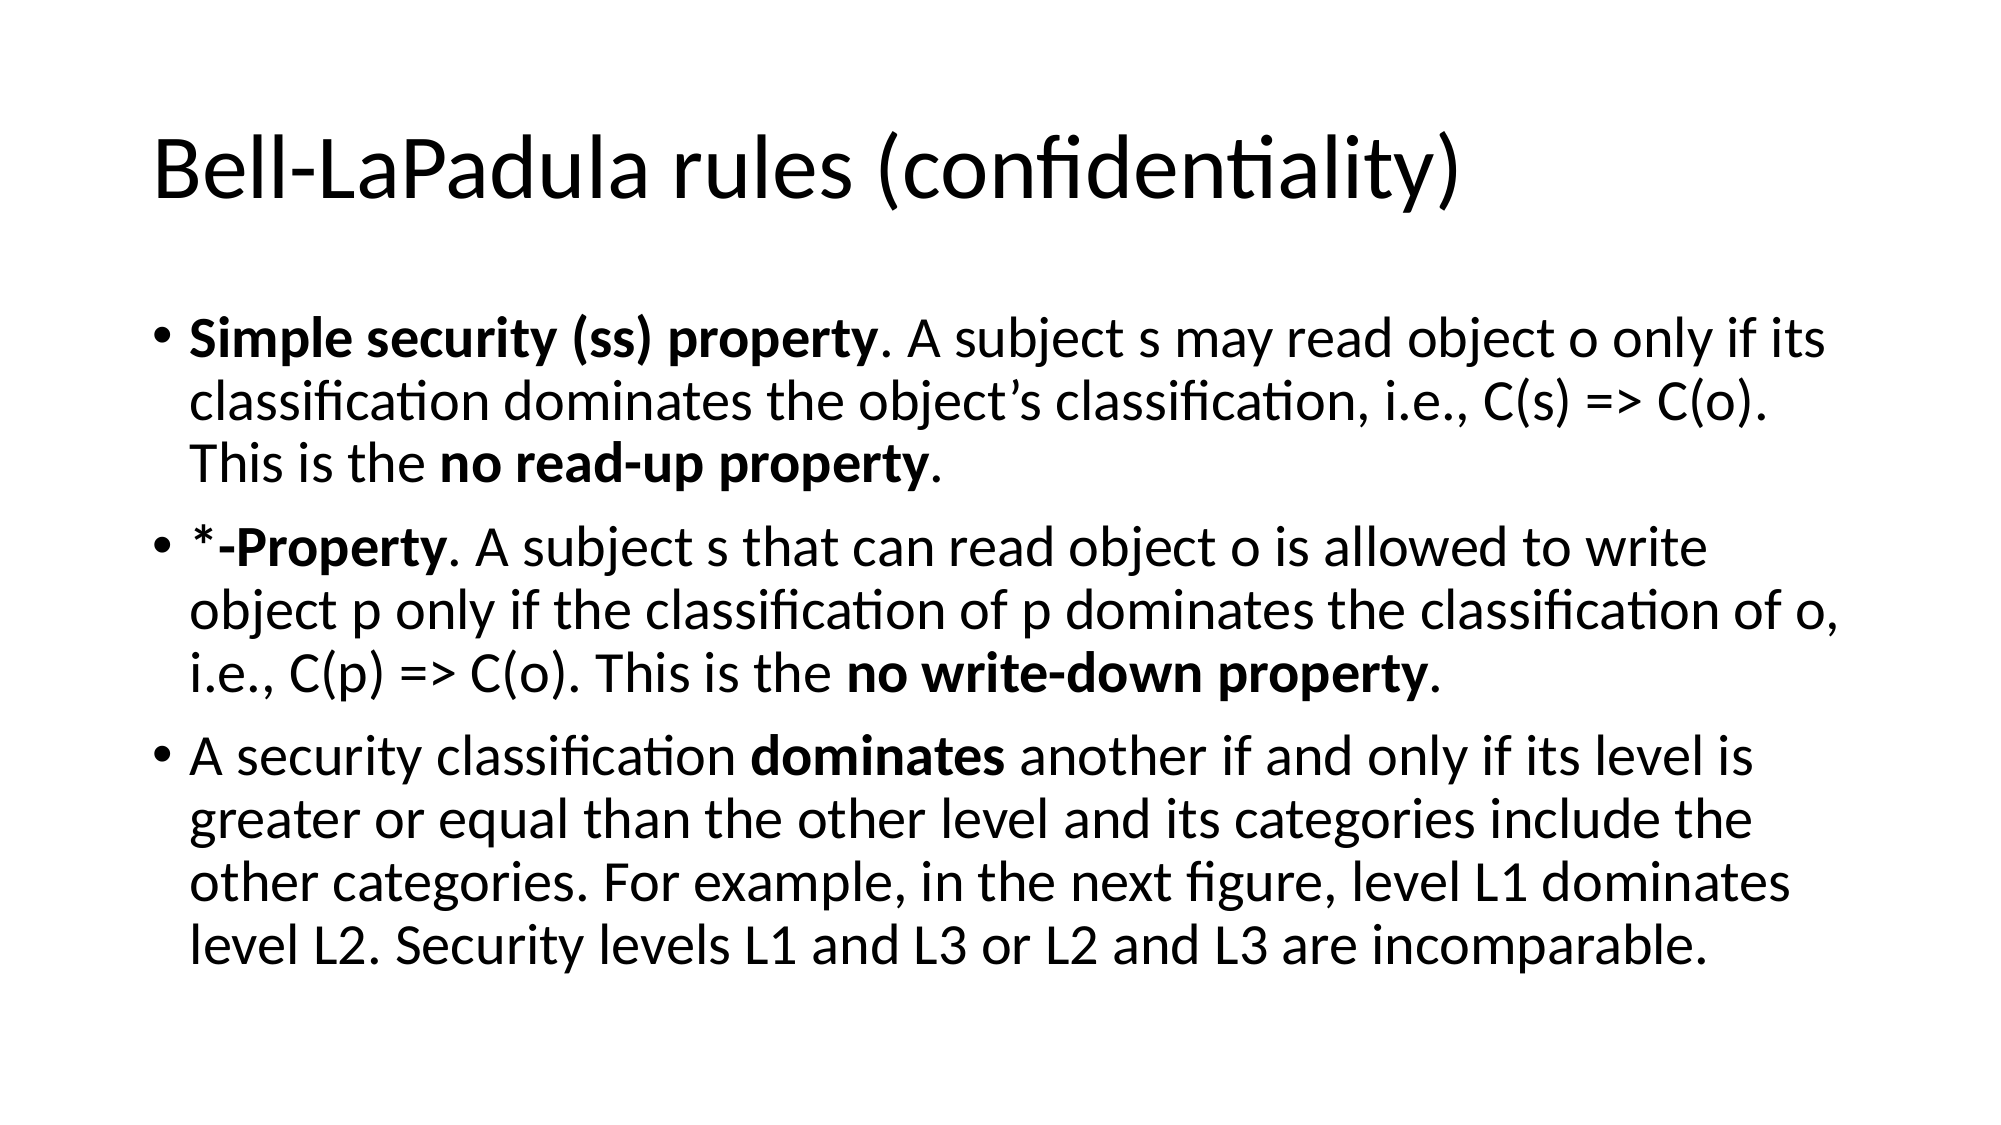

# Bell-LaPadula rules (confidentiality)
Simple security (ss) property. A subject s may read object o only if its classification dominates the object’s classification, i.e., C(s) => C(o). This is the no read-up property.
*-Property. A subject s that can read object o is allowed to write object p only if the classification of p dominates the classification of o, i.e., C(p) => C(o). This is the no write-down property.
A security classification dominates another if and only if its level is greater or equal than the other level and its categories include the other categories. For example, in the next figure, level L1 dominates level L2. Security levels L1 and L3 or L2 and L3 are incomparable.